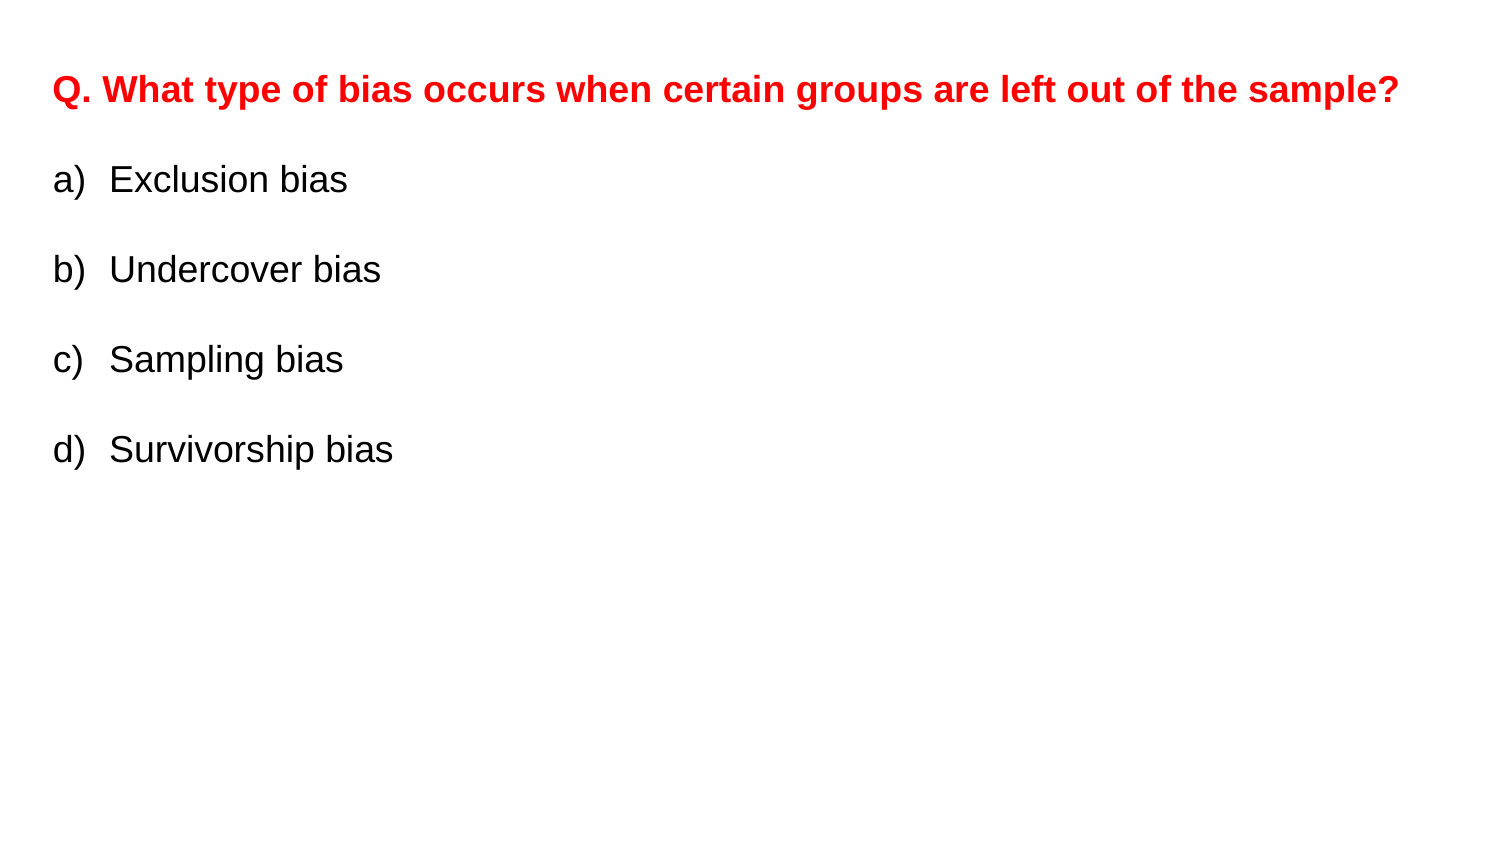

Q. What type of bias occurs when certain groups are left out of the sample?
Exclusion bias

Undercover bias

Sampling bias

Survivorship bias